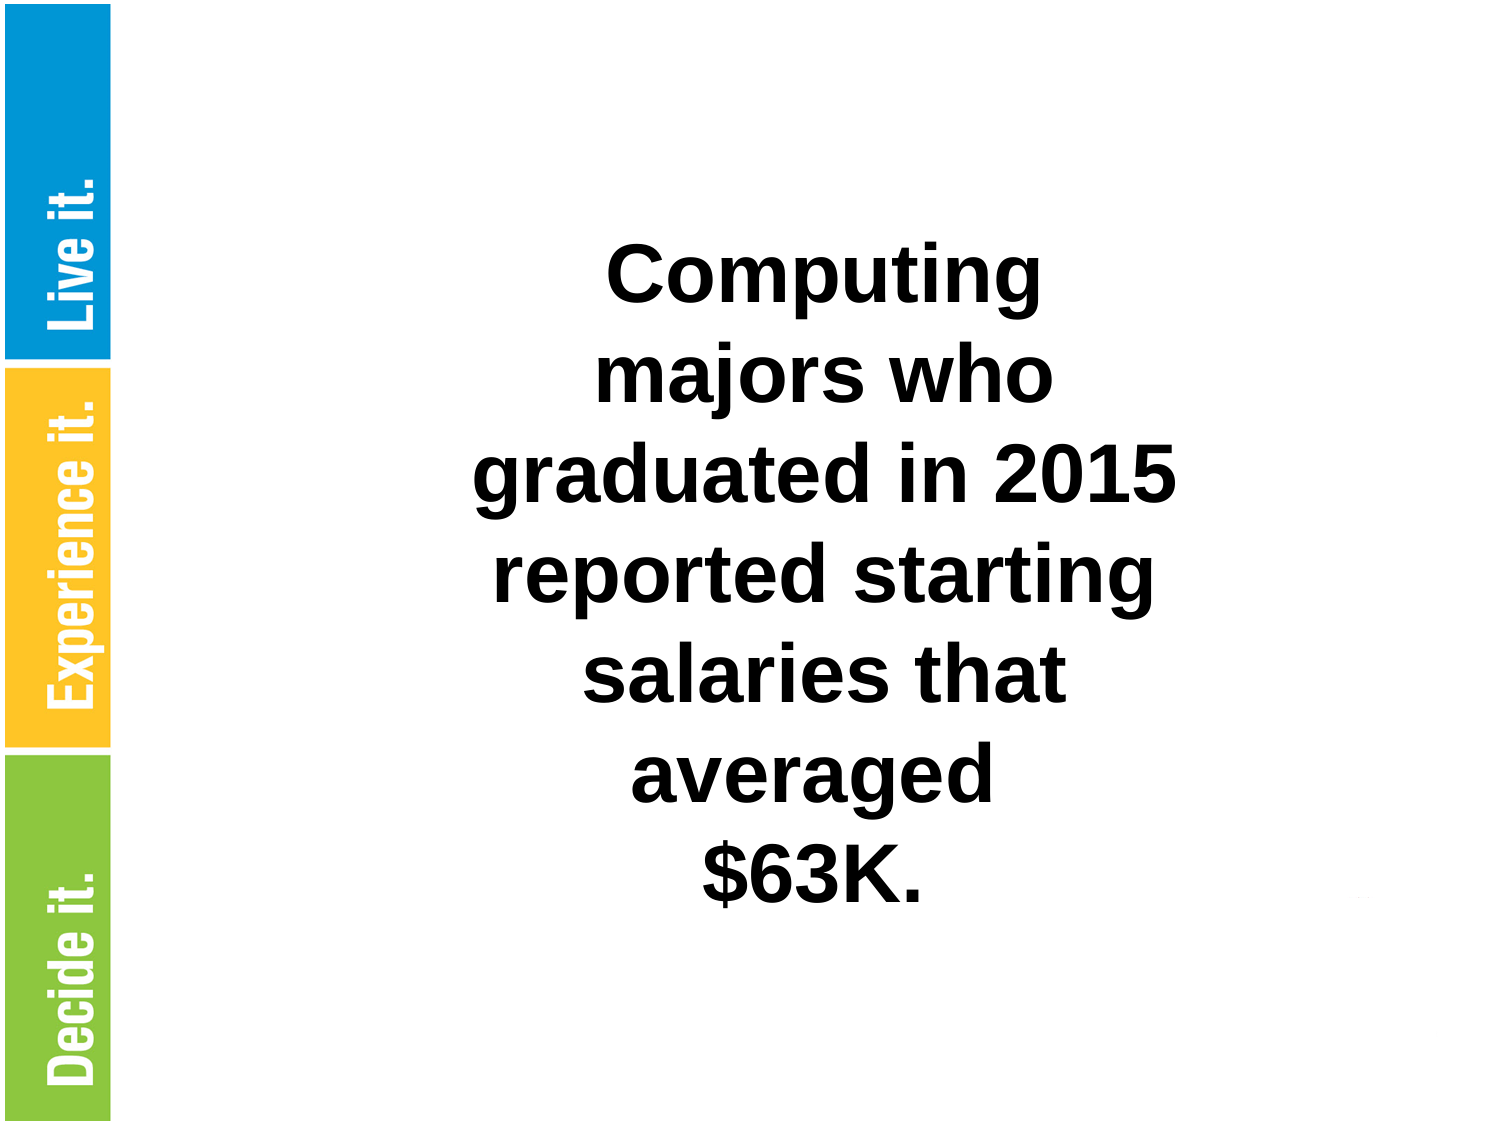

Computing majors who graduated in 2015 reported starting salaries that averaged
$63K.